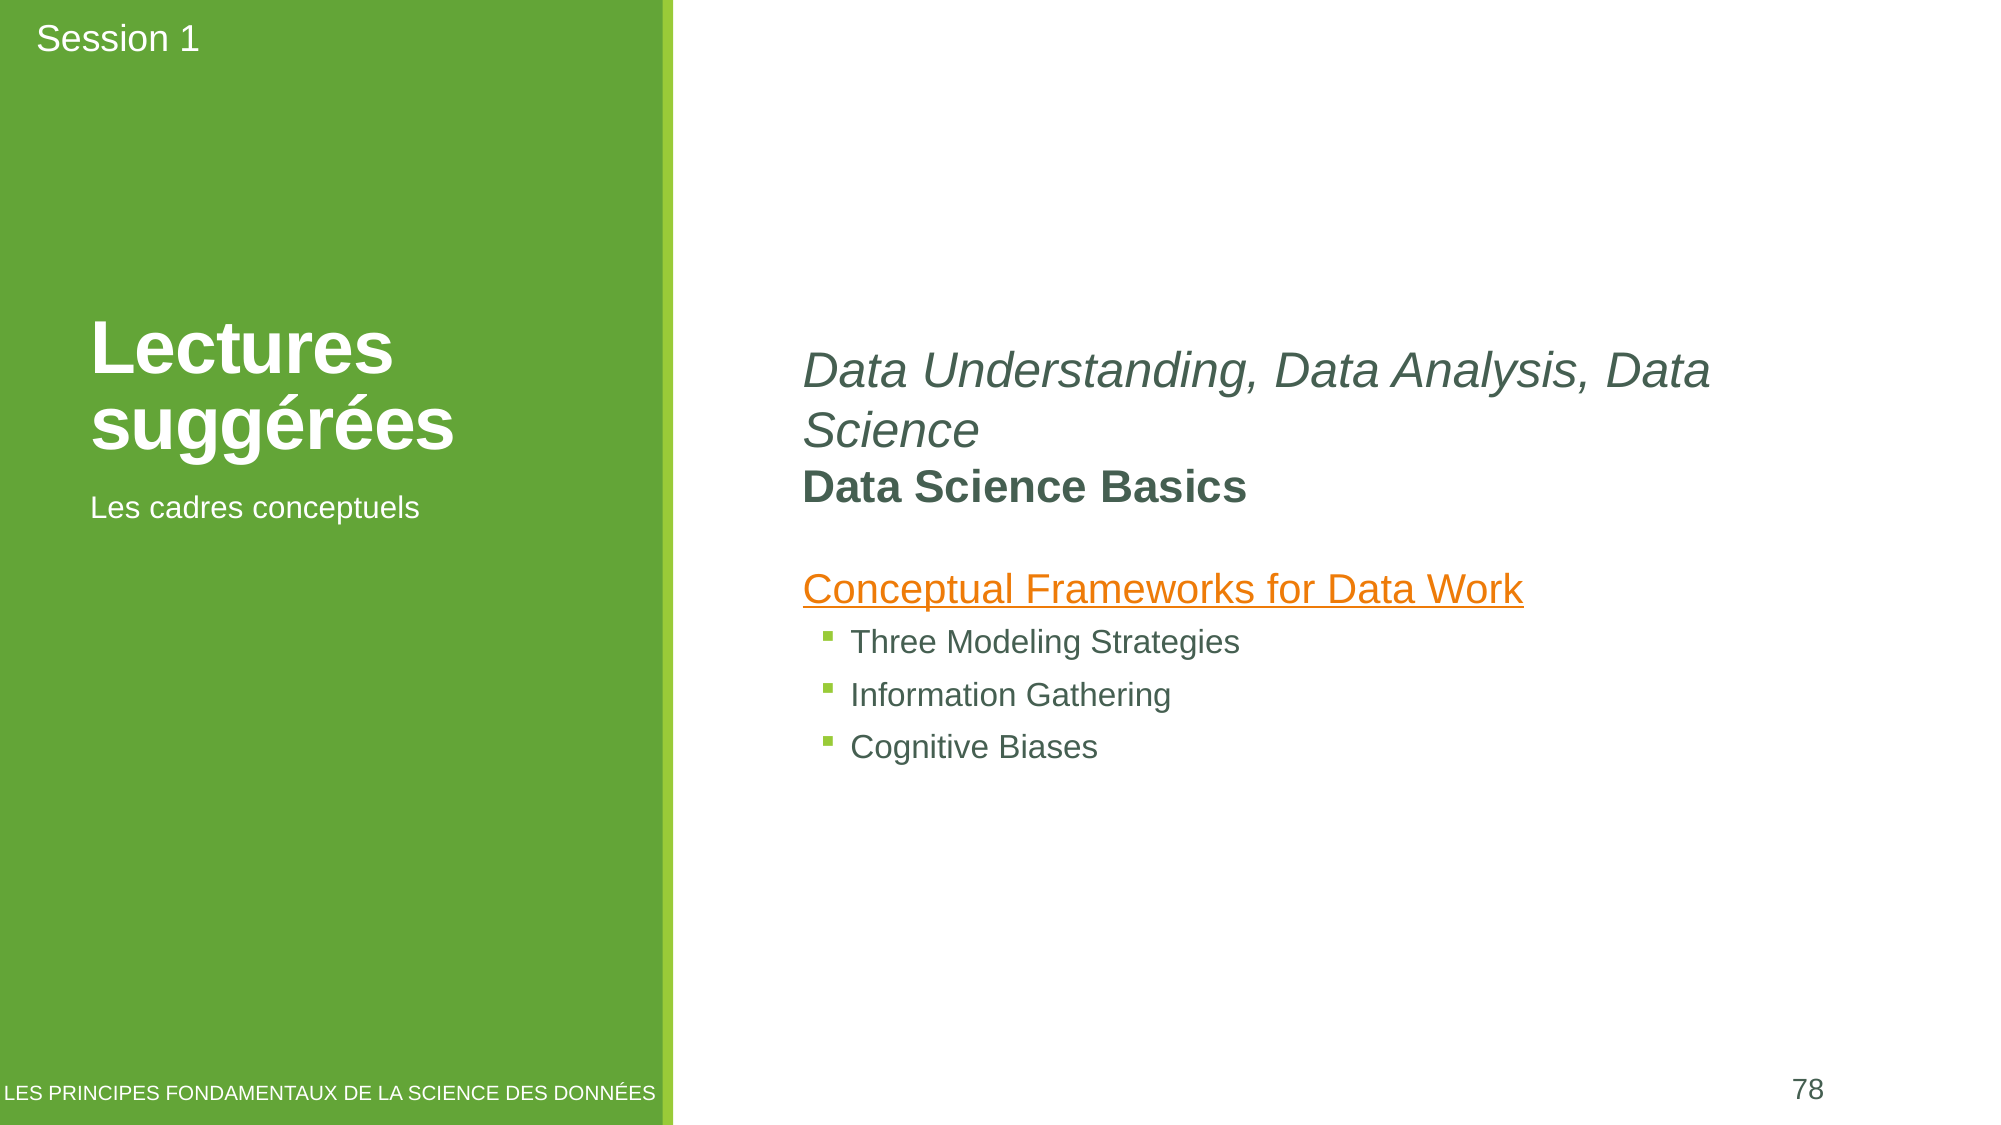

Session 1
# Lectures suggérées
Data Understanding, Data Analysis, Data Science
Data Science Basics
Conceptual Frameworks for Data Work
Three Modeling Strategies
Information Gathering
Cognitive Biases

Les cadres conceptuels
78
LES PRINCIPES FONDAMENTAUX DE LA SCIENCE DES DONNÉES